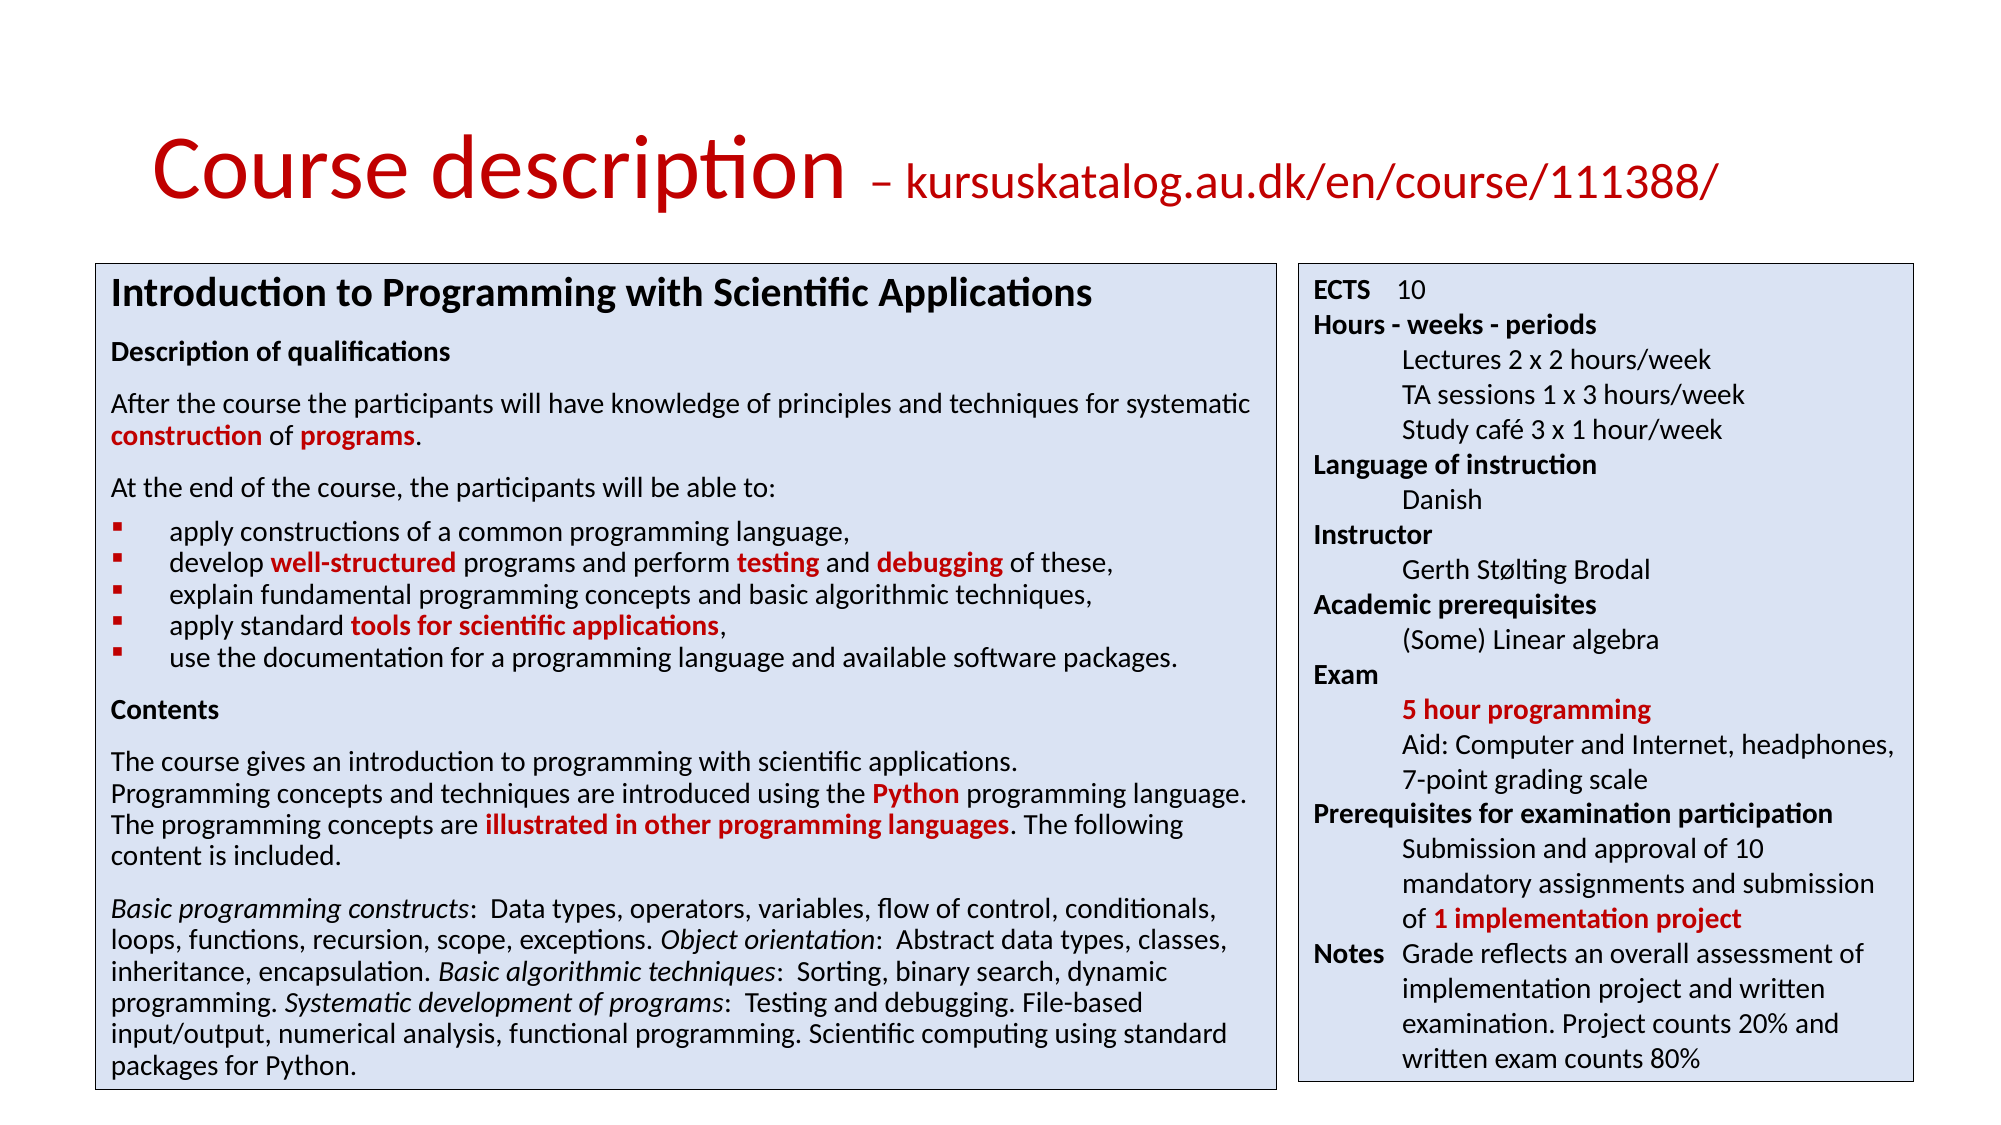

# Course description – kursuskatalog.au.dk/en/course/111388/
Introduction to Programming with Scientific Applications
Description of qualifications
After the course the participants will have knowledge of principles and techniques for systematic construction of programs.
At the end of the course, the participants will be able to:
apply constructions of a common programming language,
develop well-structured programs and perform testing and debugging of these,
explain fundamental programming concepts and basic algorithmic techniques,
apply standard tools for scientific applications,
use the documentation for a programming language and available software packages.
Contents
The course gives an introduction to programming with scientific applications.
Programming concepts and techniques are introduced using the Python programming language.
The programming concepts are illustrated in other programming languages. The following content is included.
Basic programming constructs:  Data types, operators, variables, flow of control, conditionals, loops, functions, recursion, scope, exceptions. Object orientation:  Abstract data types, classes, inheritance, encapsulation. Basic algorithmic techniques:  Sorting, binary search, dynamic programming. Systematic development of programs:  Testing and debugging. File-based input/output, numerical analysis, functional programming. Scientific computing using standard packages for Python.
ECTS    10
Hours - weeks - periods
	Lectures 2 x 2 hours/week
	TA sessions 1 x 3 hours/week
	Study café 3 x 1 hour/week
Language of instruction
    	Danish
Instructor
	Gerth Stølting Brodal
Academic prerequisites
    	(Some) Linear algebra
Exam
	5 hour programming
	Aid: Computer and Internet, headphones,
	7-point grading scale
Prerequisites for examination participation
    	Submission and approval of 10 	mandatory assignments and submission 	of 1 implementation project
Notes	Grade reflects an overall assessment of 	implementation project and written 	examination. Project counts 20% and 	written exam counts 80%